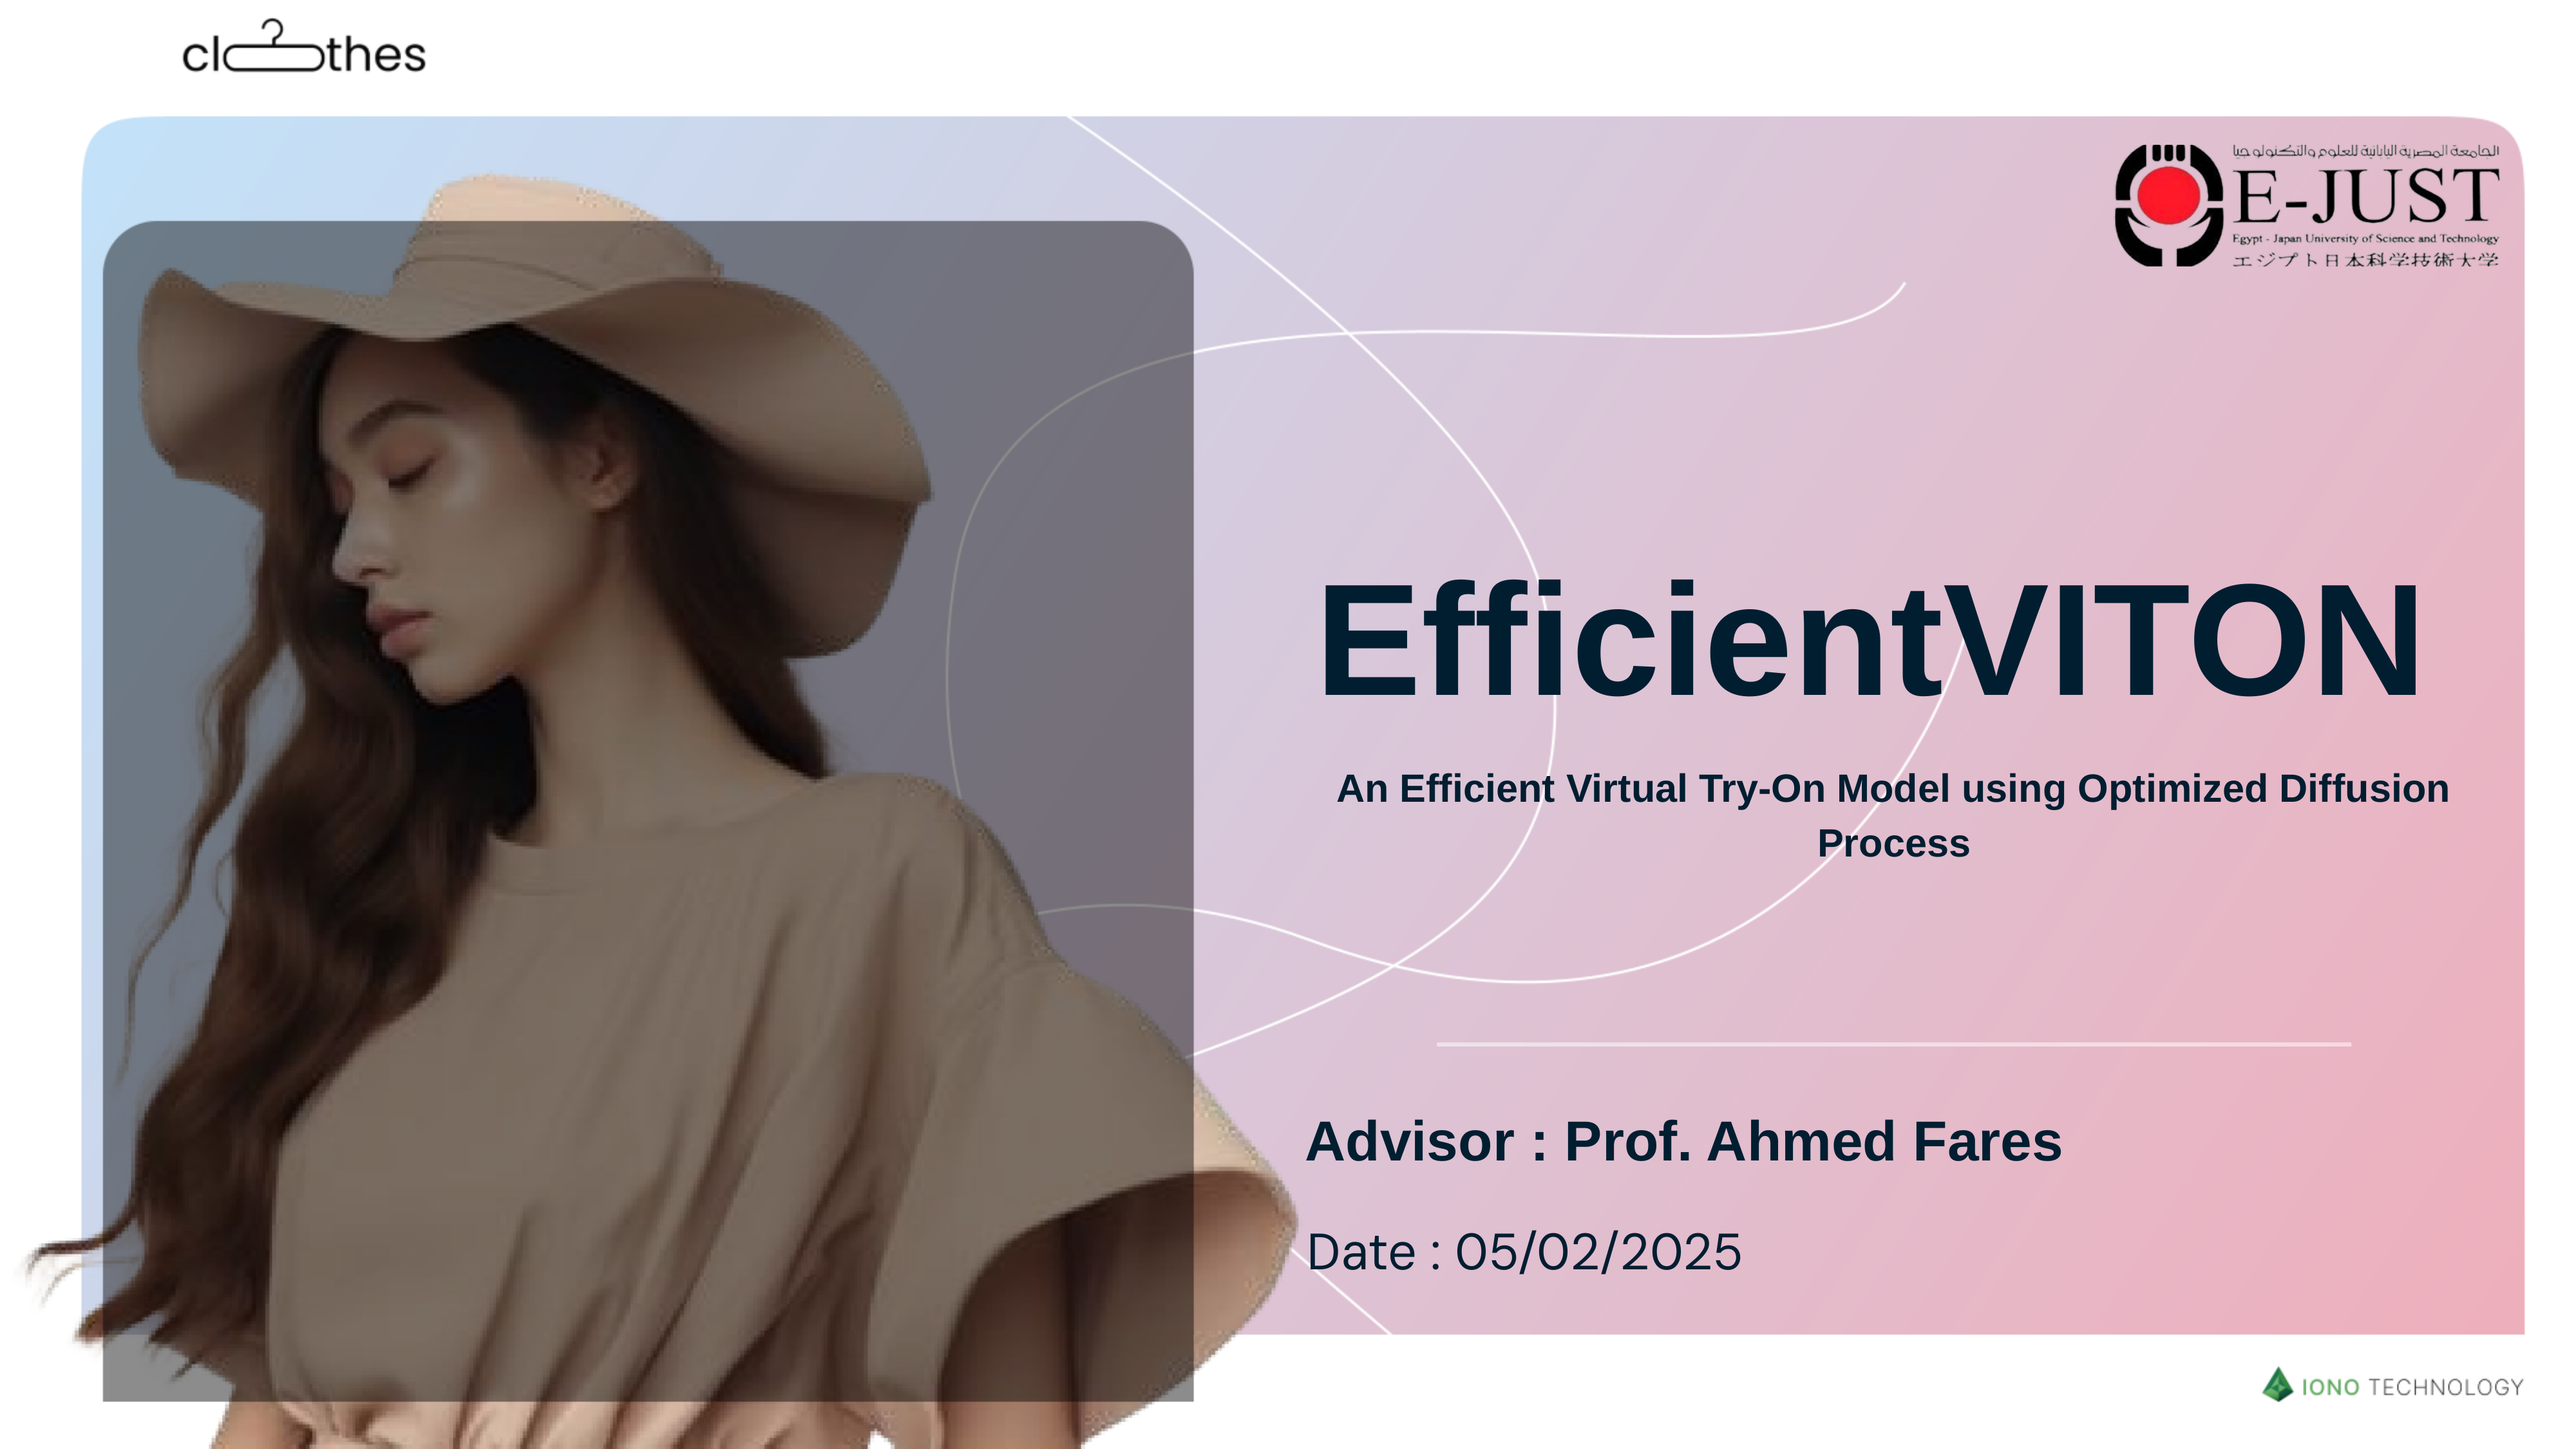

EfficientVITON
An Efficient Virtual Try-On Model using Optimized Diffusion Process

Advisor : Prof. Ahmed Fares
Date : 05/02/2025